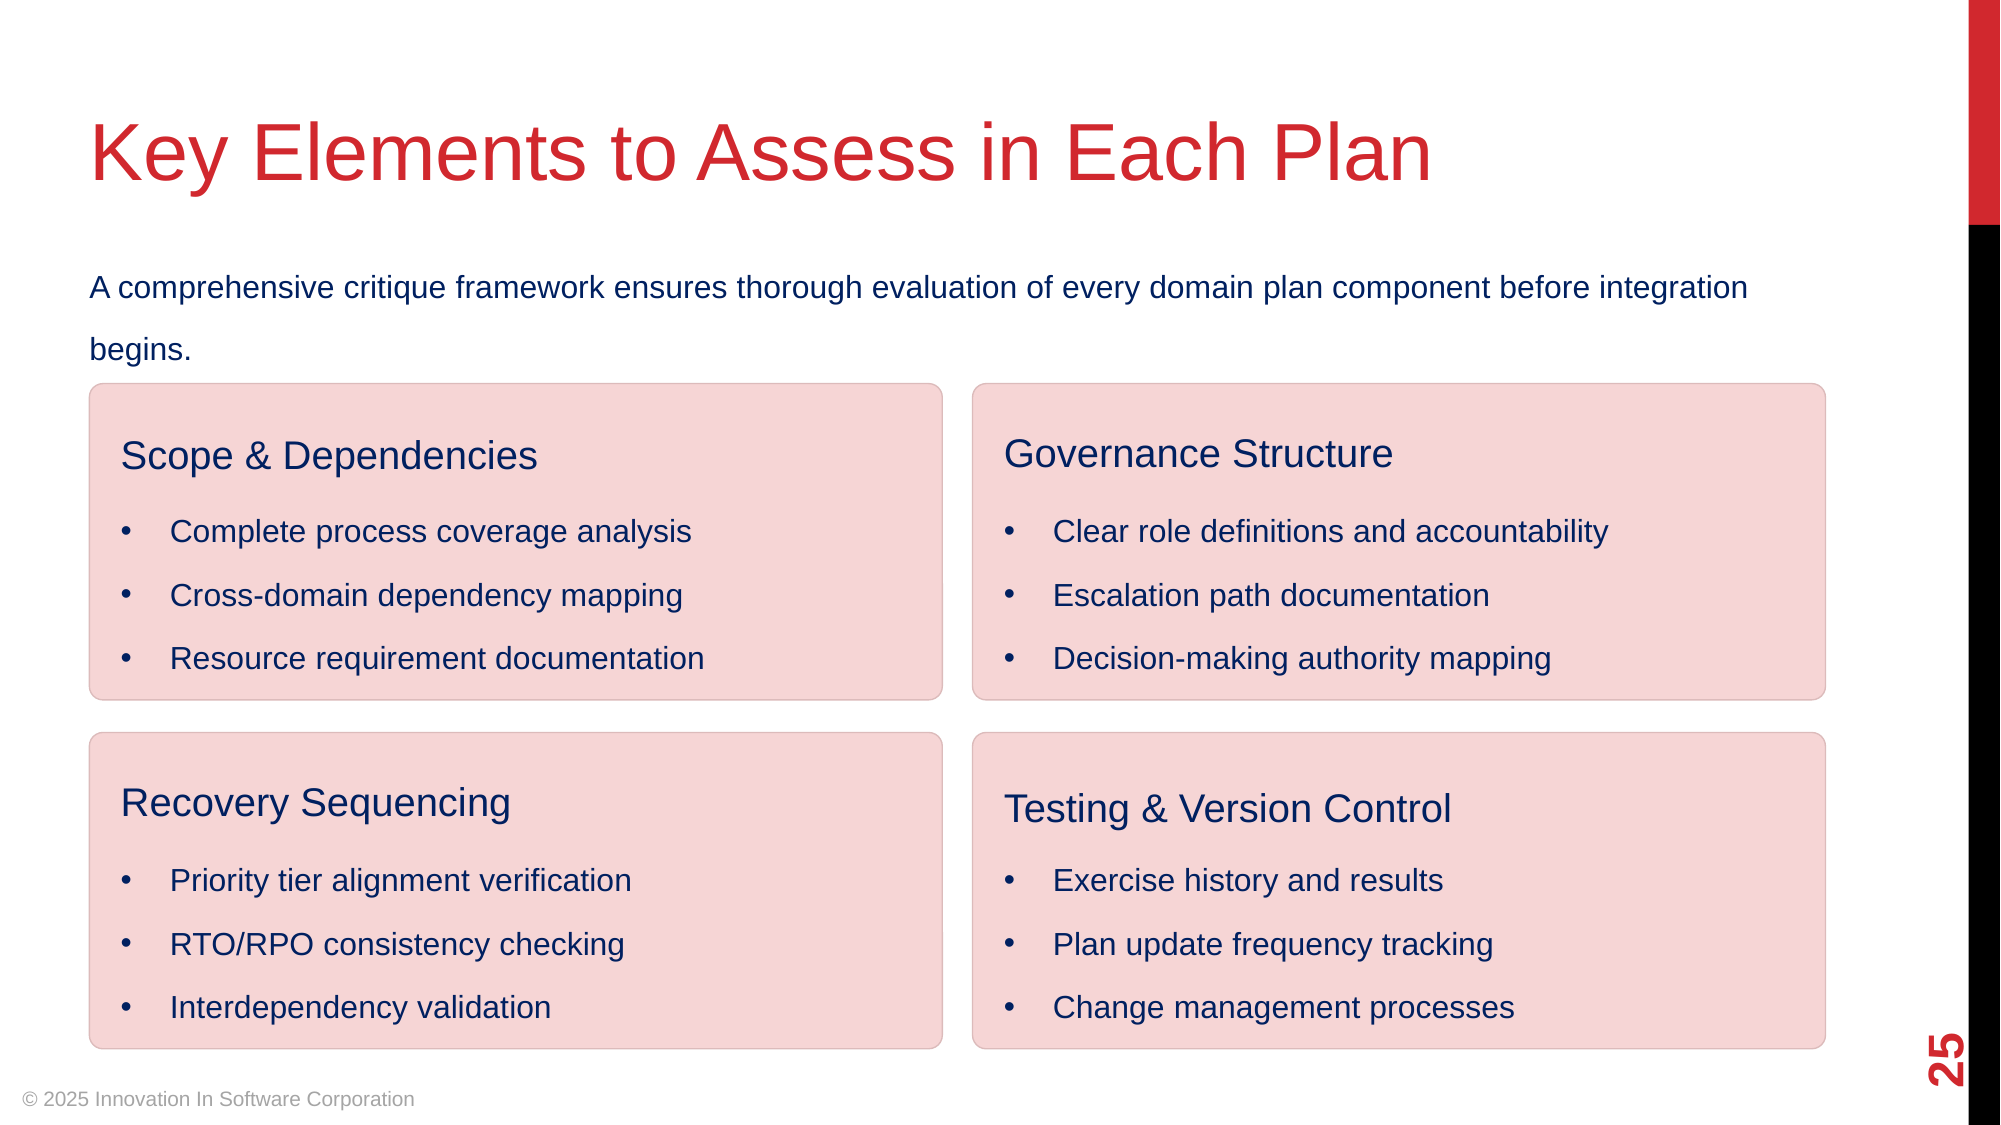

Key Elements to Assess in Each Plan
A comprehensive critique framework ensures thorough evaluation of every domain plan component before integration begins.

Governance Structure
Scope & Dependencies
Complete process coverage analysis
Clear role definitions and accountability
Cross-domain dependency mapping
Escalation path documentation
Resource requirement documentation
Decision-making authority mapping

Recovery Sequencing
Testing & Version Control
Priority tier alignment verification
Exercise history and results
RTO/RPO consistency checking
Plan update frequency tracking
25
Interdependency validation
Change management processes
© 2025 Innovation In Software Corporation